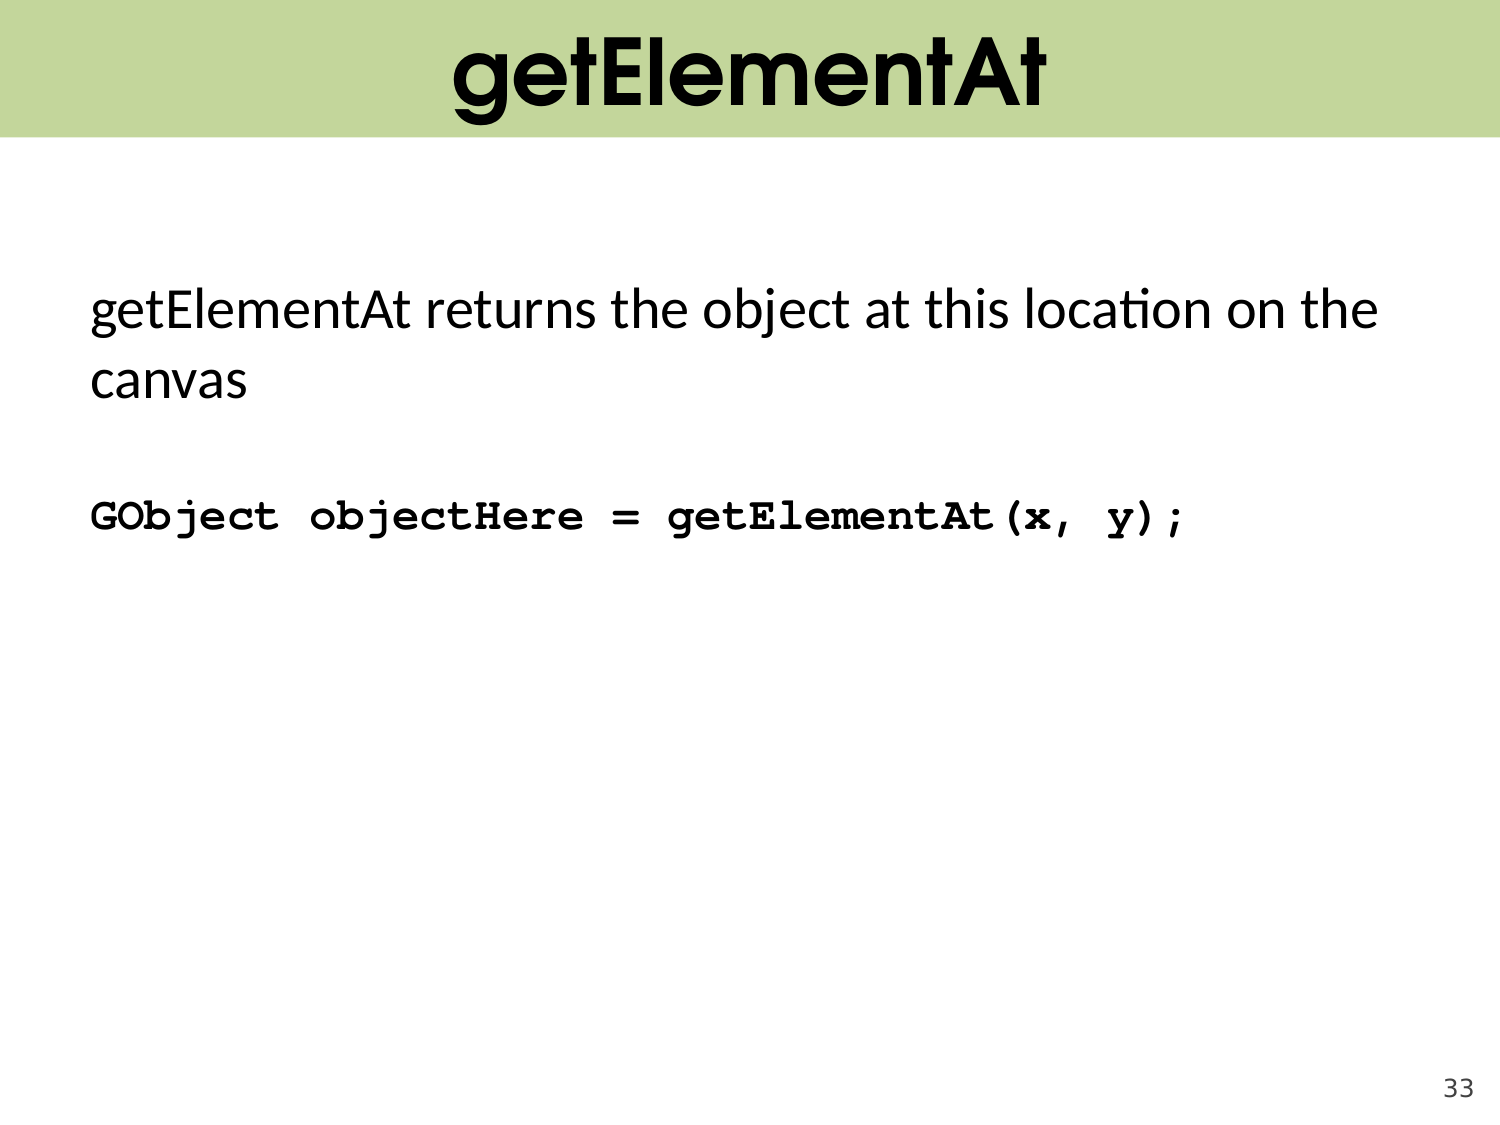

# getElementAt
getElementAt returns the object at this location on the canvas

GObject objectHere = getElementAt(x, y);